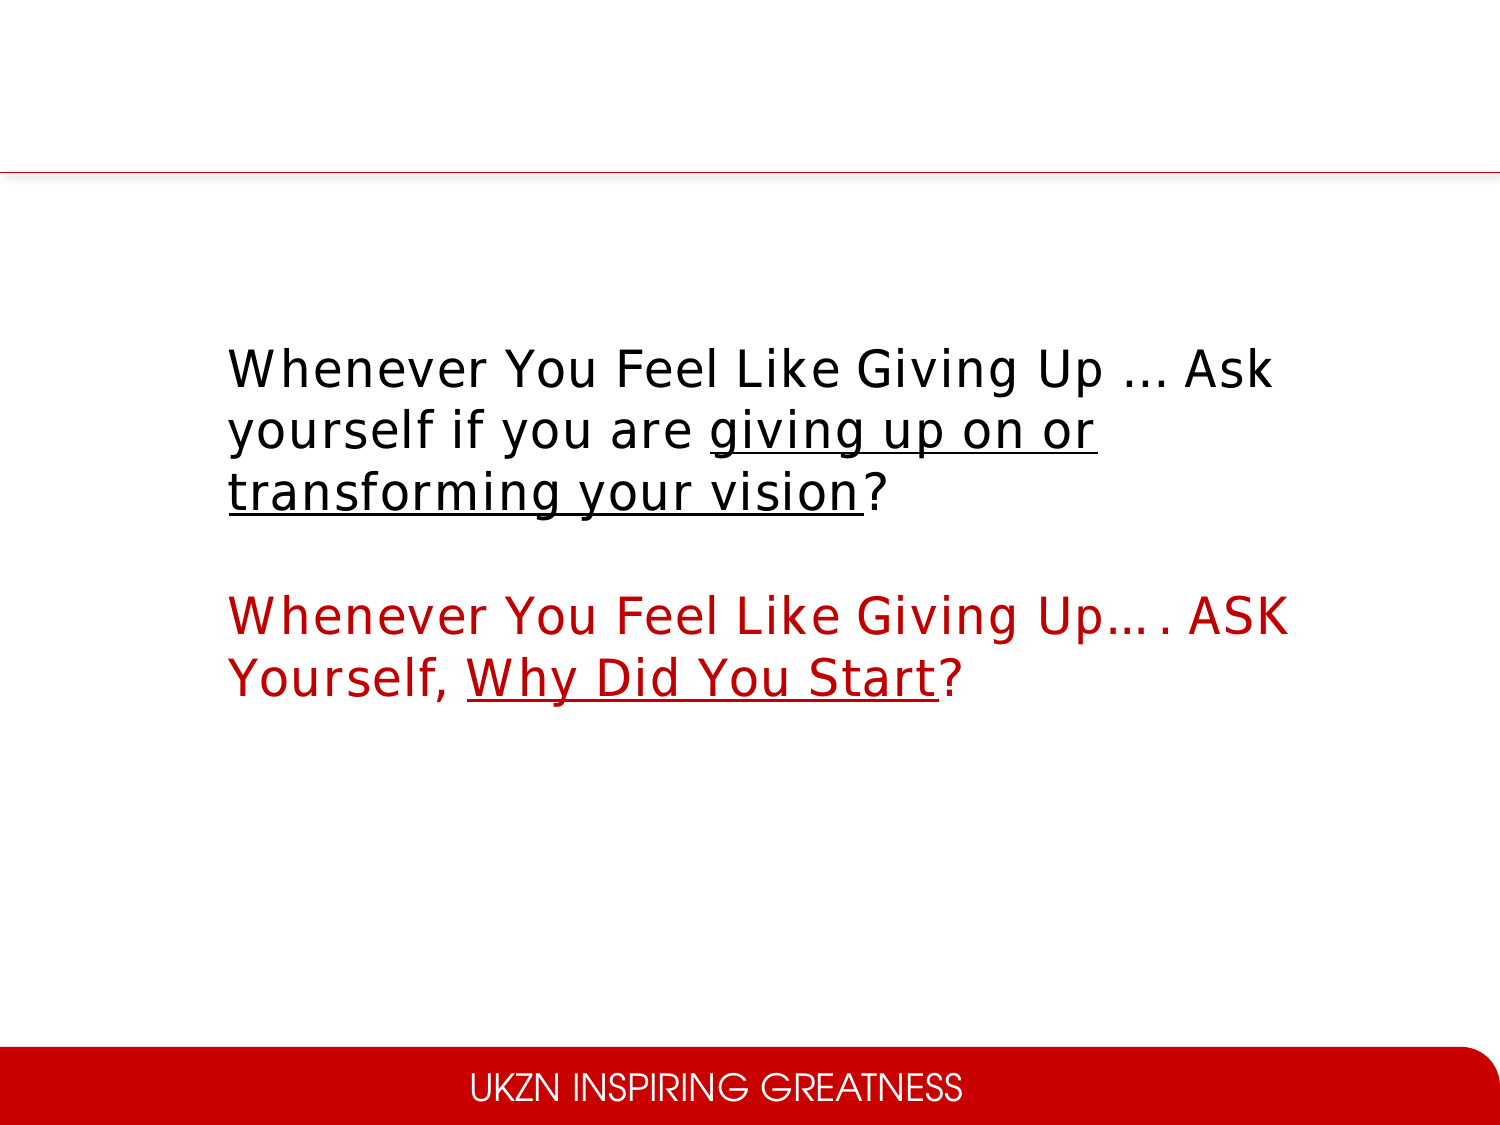

Whenever You Feel Like Giving Up ... Ask yourself if you are giving up on or transforming your vision?

Whenever You Feel Like Giving Up…. ASK Yourself, Why Did You Start?
2